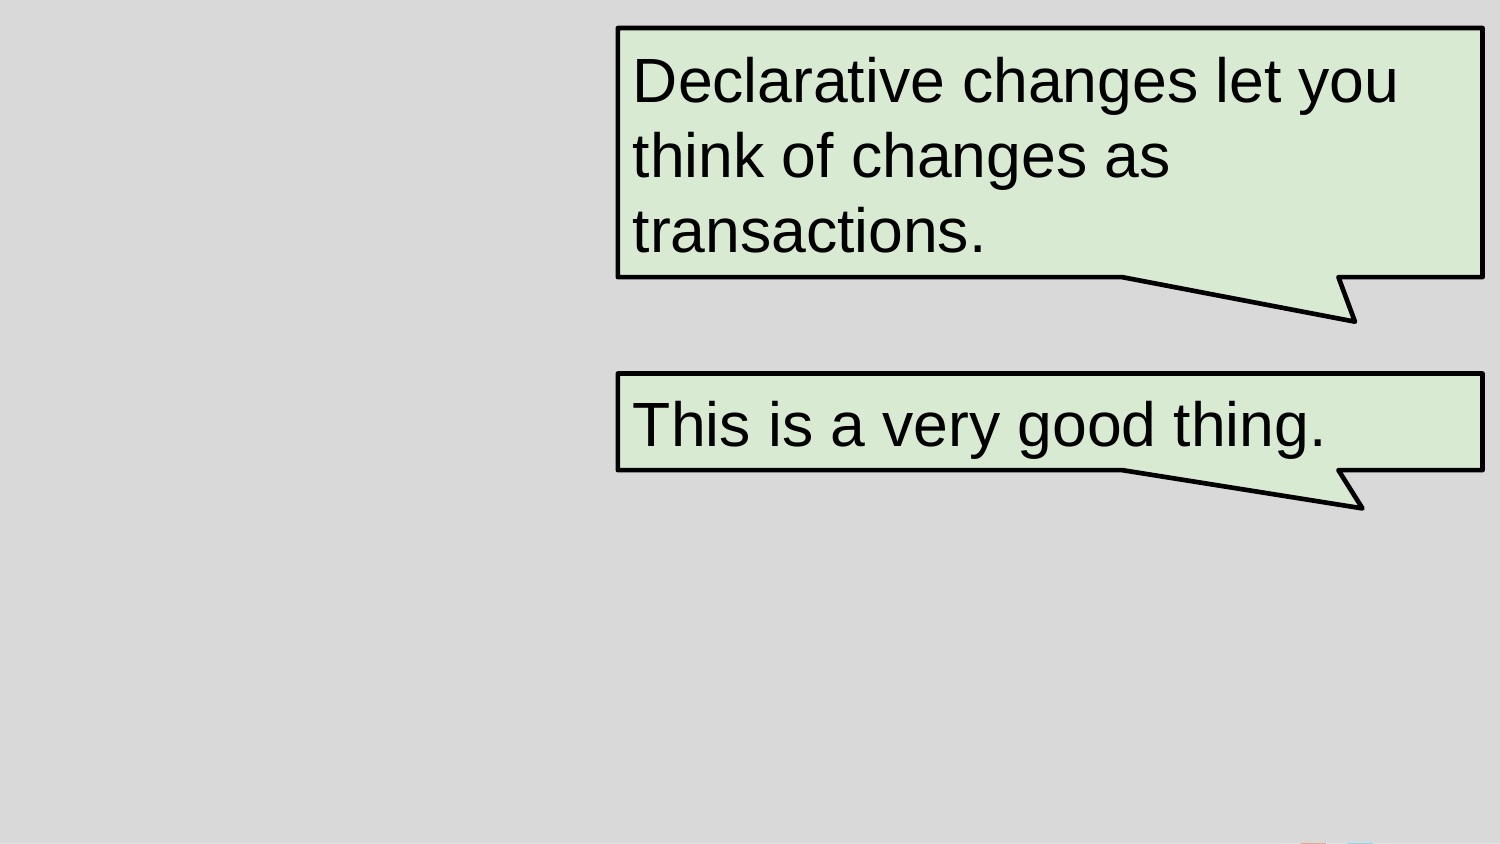

Declarative changes let you think of changes as transactions.
This is a very good thing.
33